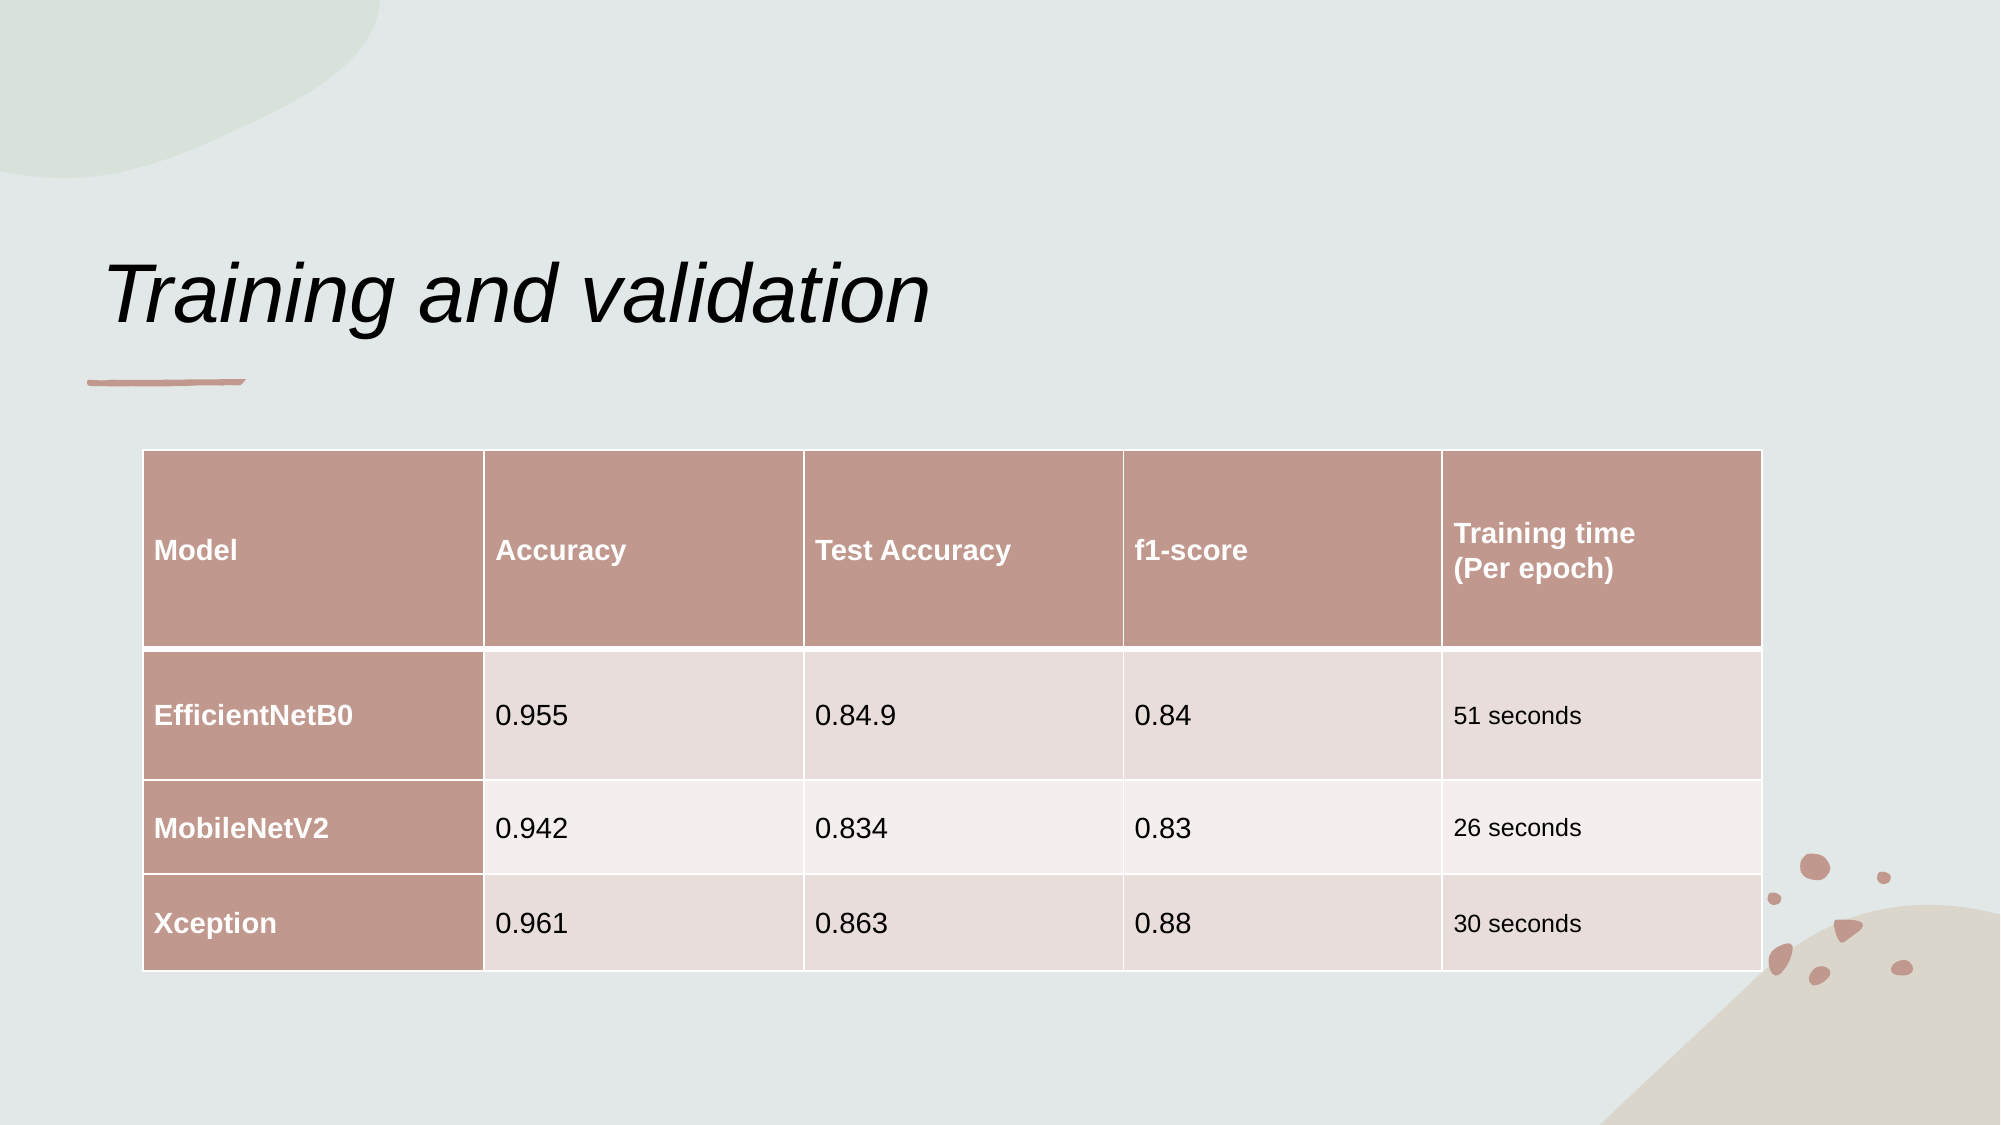

# Training and validation
| Model | Accuracy | Test Accuracy | f1-score | Training time (Per epoch) |
| --- | --- | --- | --- | --- |
| EfficientNetB0 | 0.955 | 0.84.9 | 0.84 | 51 seconds |
| MobileNetV2 | 0.942 | 0.834 | 0.83 | 26 seconds |
| Xception | 0.961 | 0.863 | 0.88 | 30 seconds |